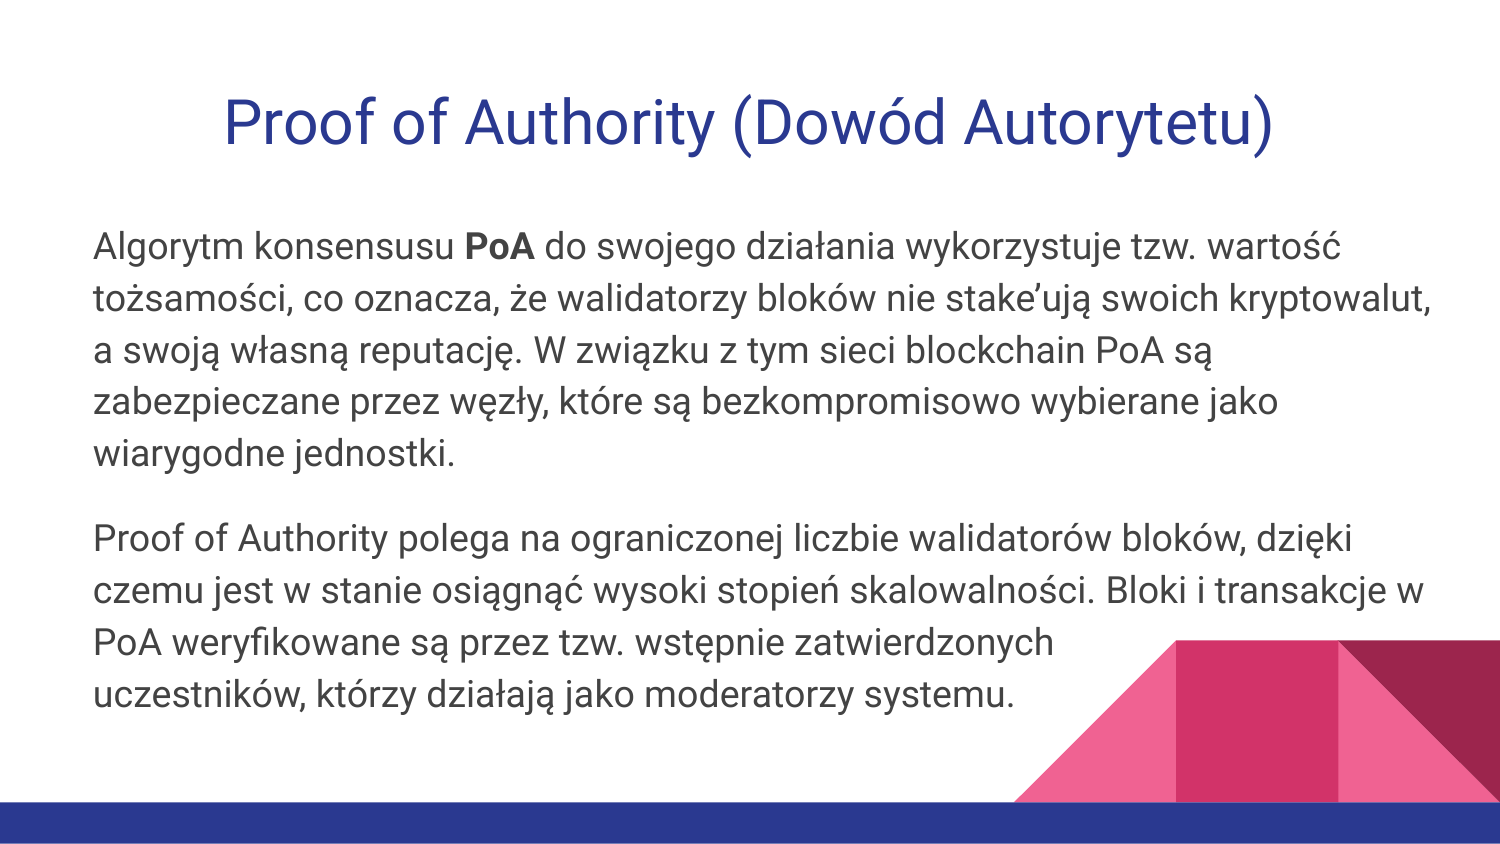

# Proof of Authority (Dowód Autorytetu)
Algorytm konsensusu PoA do swojego działania wykorzystuje tzw. wartość tożsamości, co oznacza, że walidatorzy bloków nie stake’ują swoich kryptowalut, a swoją własną reputację. W związku z tym sieci blockchain PoA są zabezpieczane przez węzły, które są bezkompromisowo wybierane jako wiarygodne jednostki.
Proof of Authority polega na ograniczonej liczbie walidatorów bloków, dzięki czemu jest w stanie osiągnąć wysoki stopień skalowalności. Bloki i transakcje w PoA weryfikowane są przez tzw. wstępnie zatwierdzonych
uczestników, którzy działają jako moderatorzy systemu.